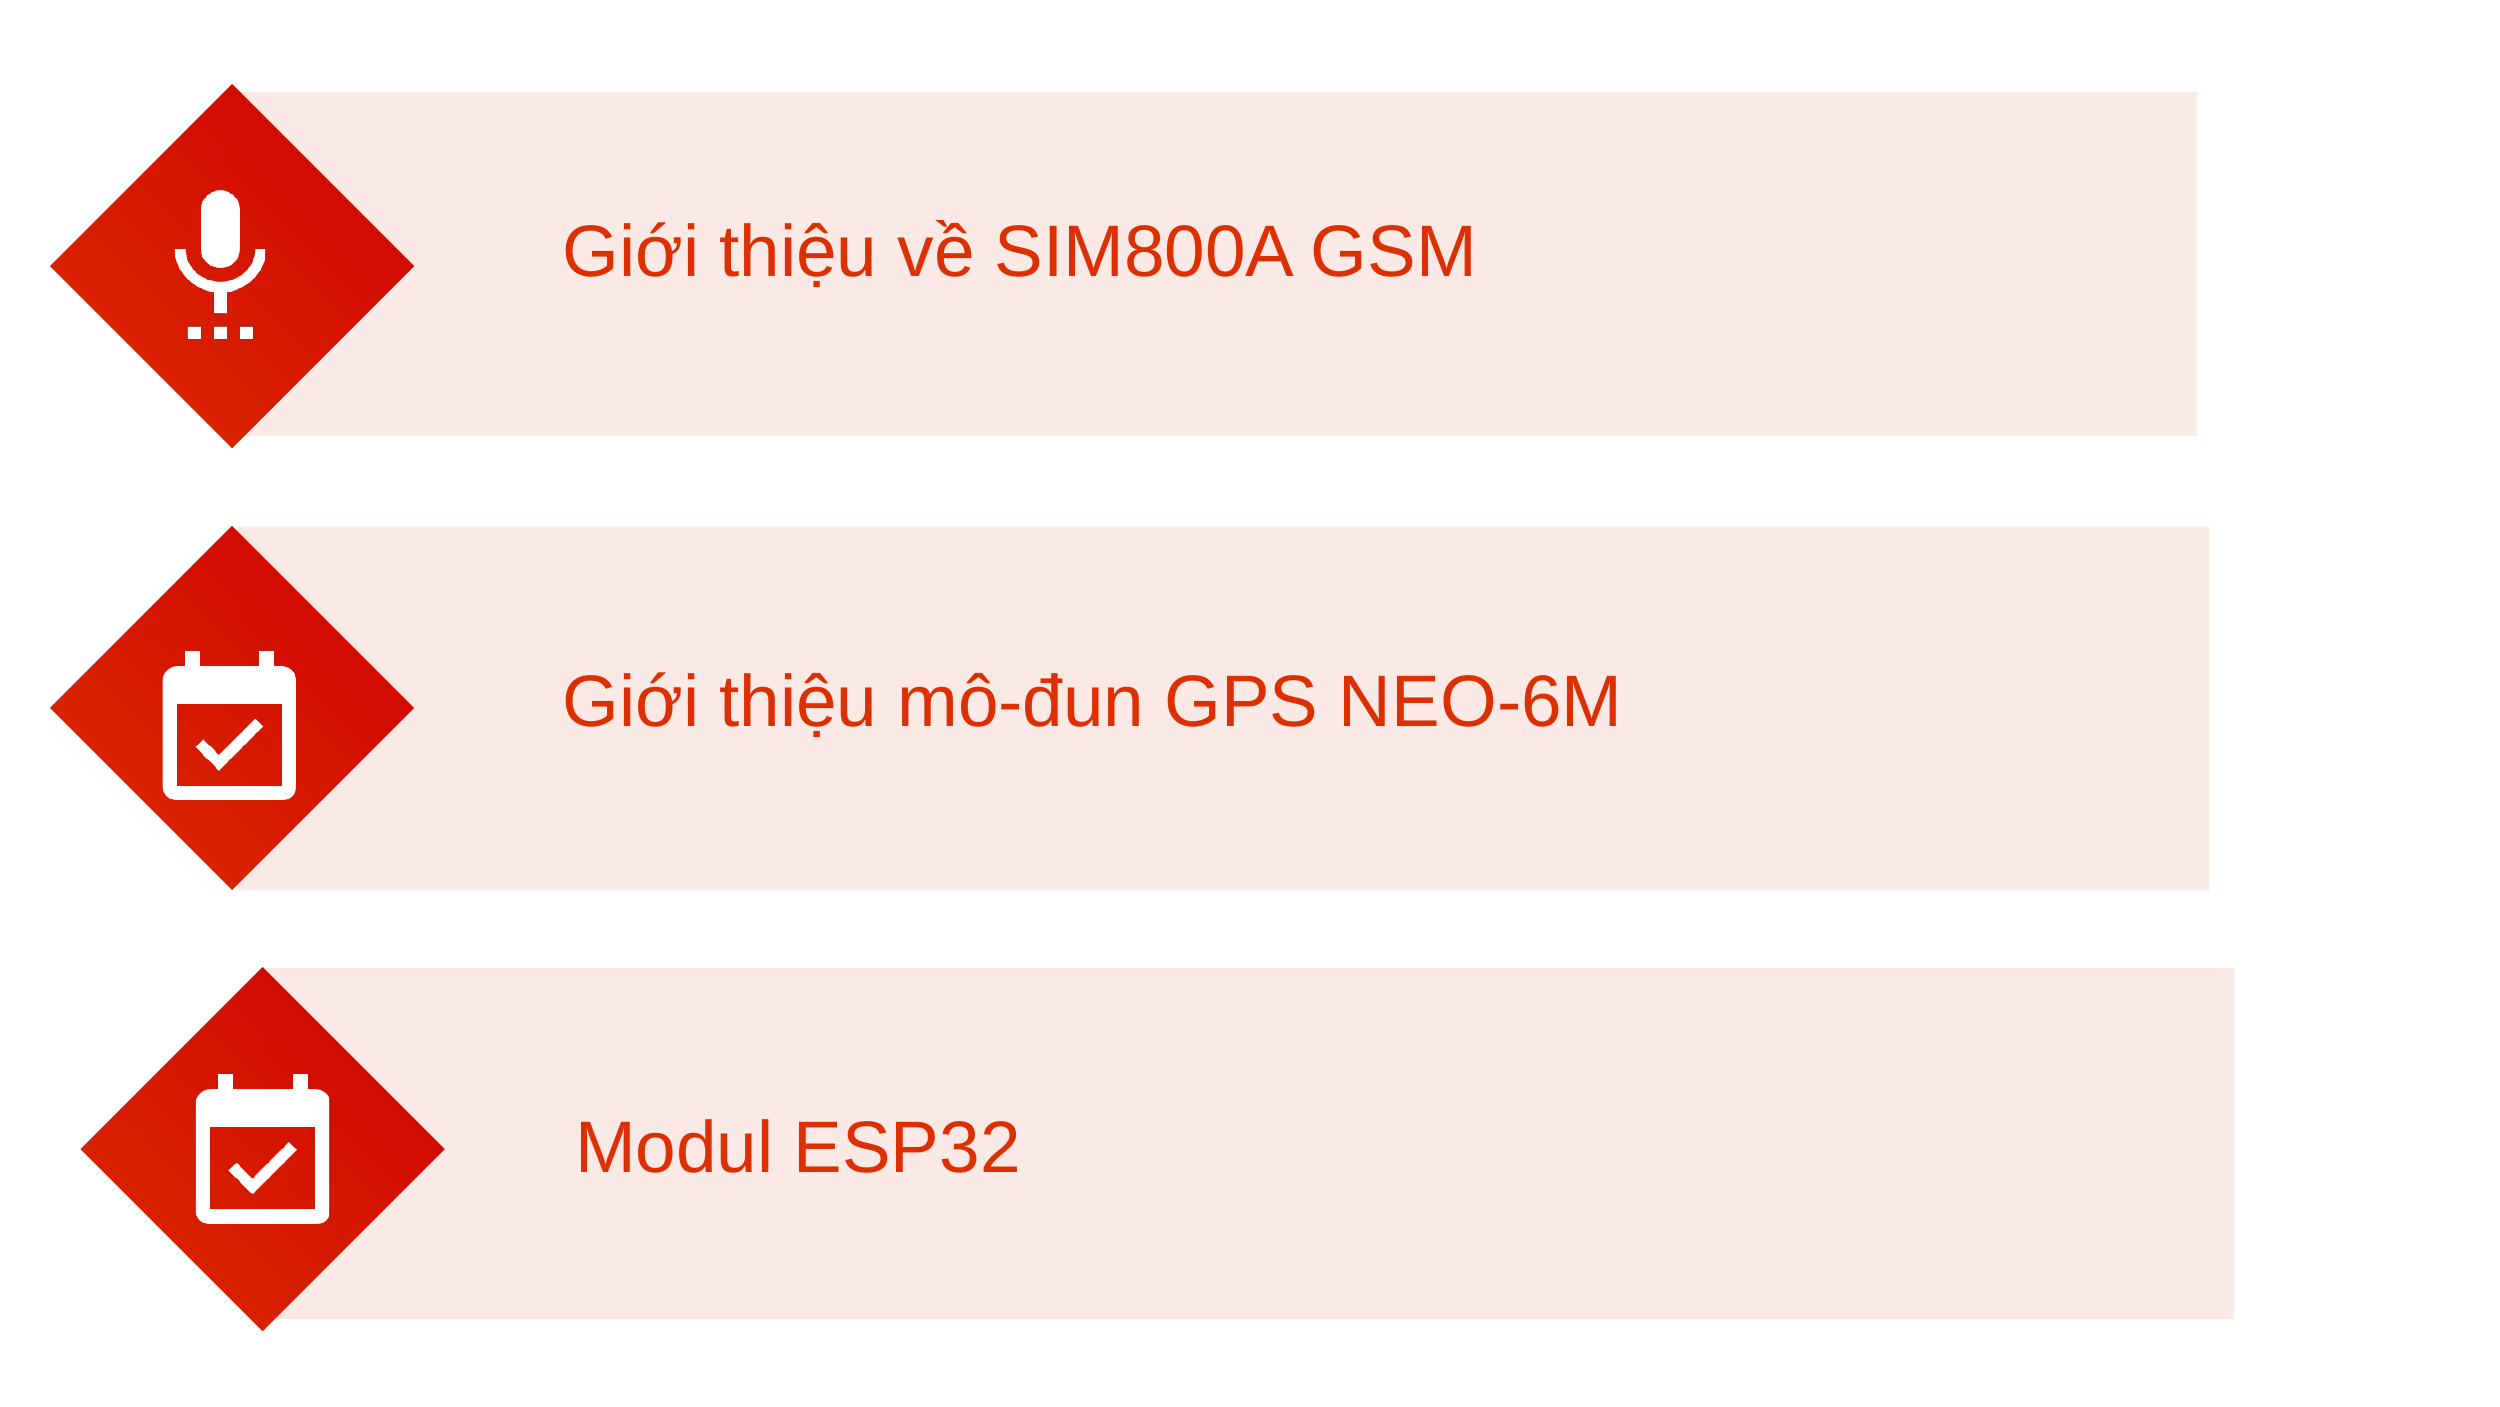

Giới thiệu về SIM800A GSM

Giới thiệu mô-đun GPS NEO-6M

Modul ESP32